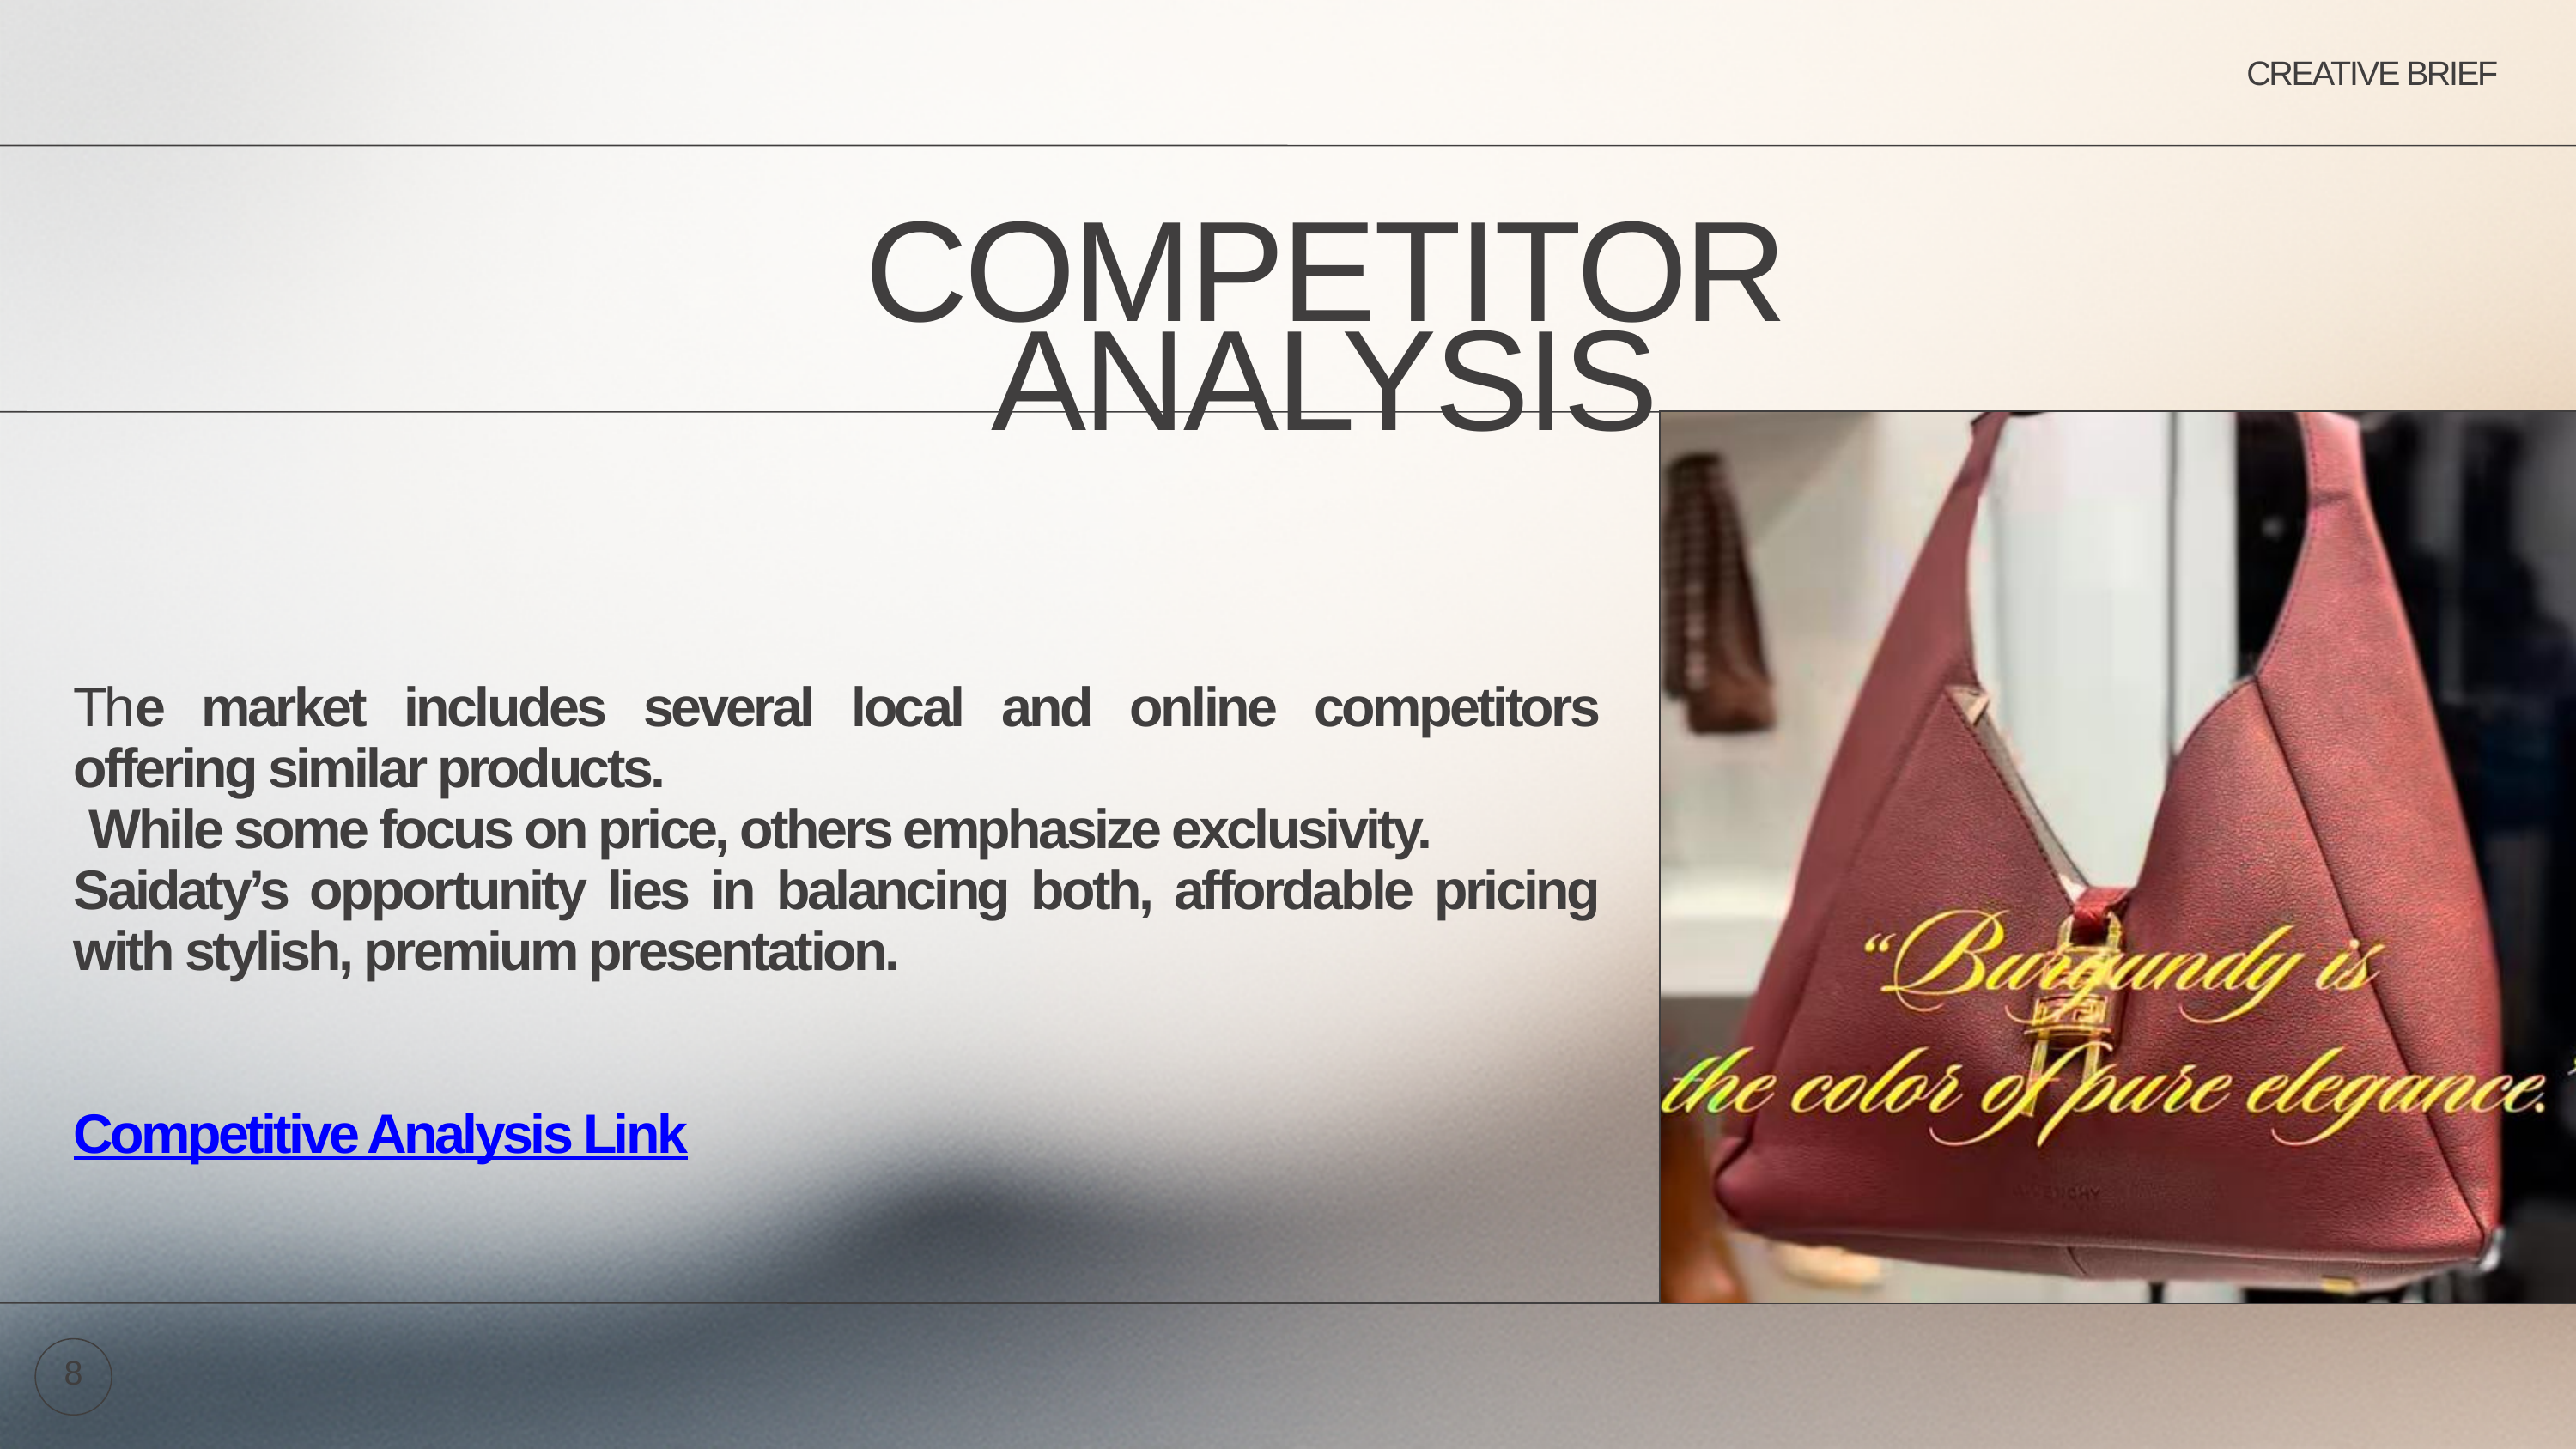

CREATIVE BRIEF

COMPETITOR ANALYSIS

The market includes several local and online competitors offering similar products.
 While some focus on price, others emphasize exclusivity.
Saidaty’s opportunity lies in balancing both, affordable pricing with stylish, premium presentation.

Competitive Analysis Link

8